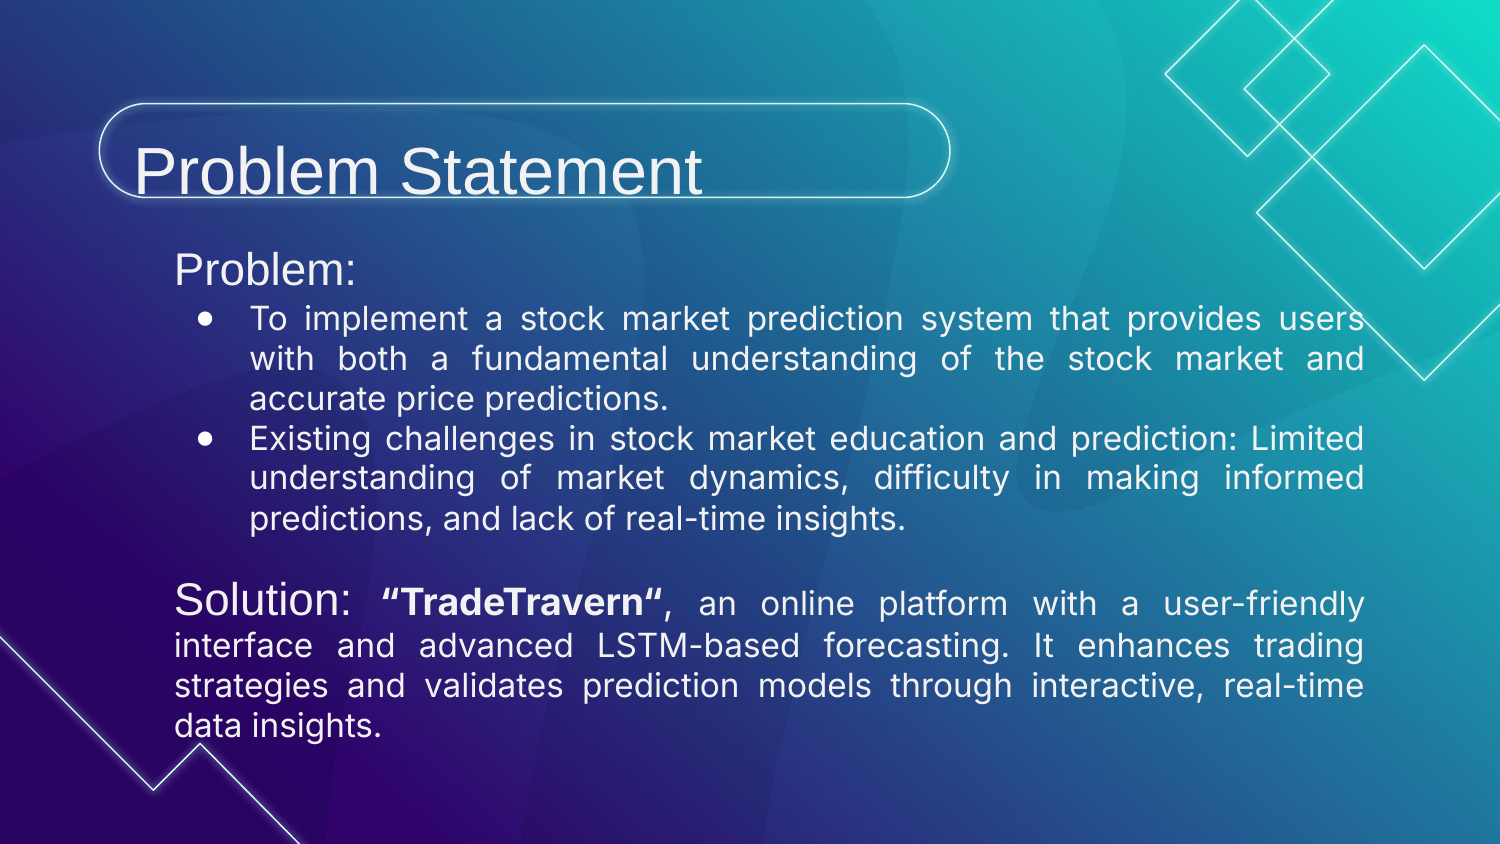

# Problem Statement

Problem:
To implement a stock market prediction system that provides users with both a fundamental understanding of the stock market and accurate price predictions.
Existing challenges in stock market education and prediction: Limited understanding of market dynamics, difficulty in making informed predictions, and lack of real-time insights.
Solution: “TradeTravern“, an online platform with a user-friendly interface and advanced LSTM-based forecasting. It enhances trading strategies and validates prediction models through interactive, real-time data insights.